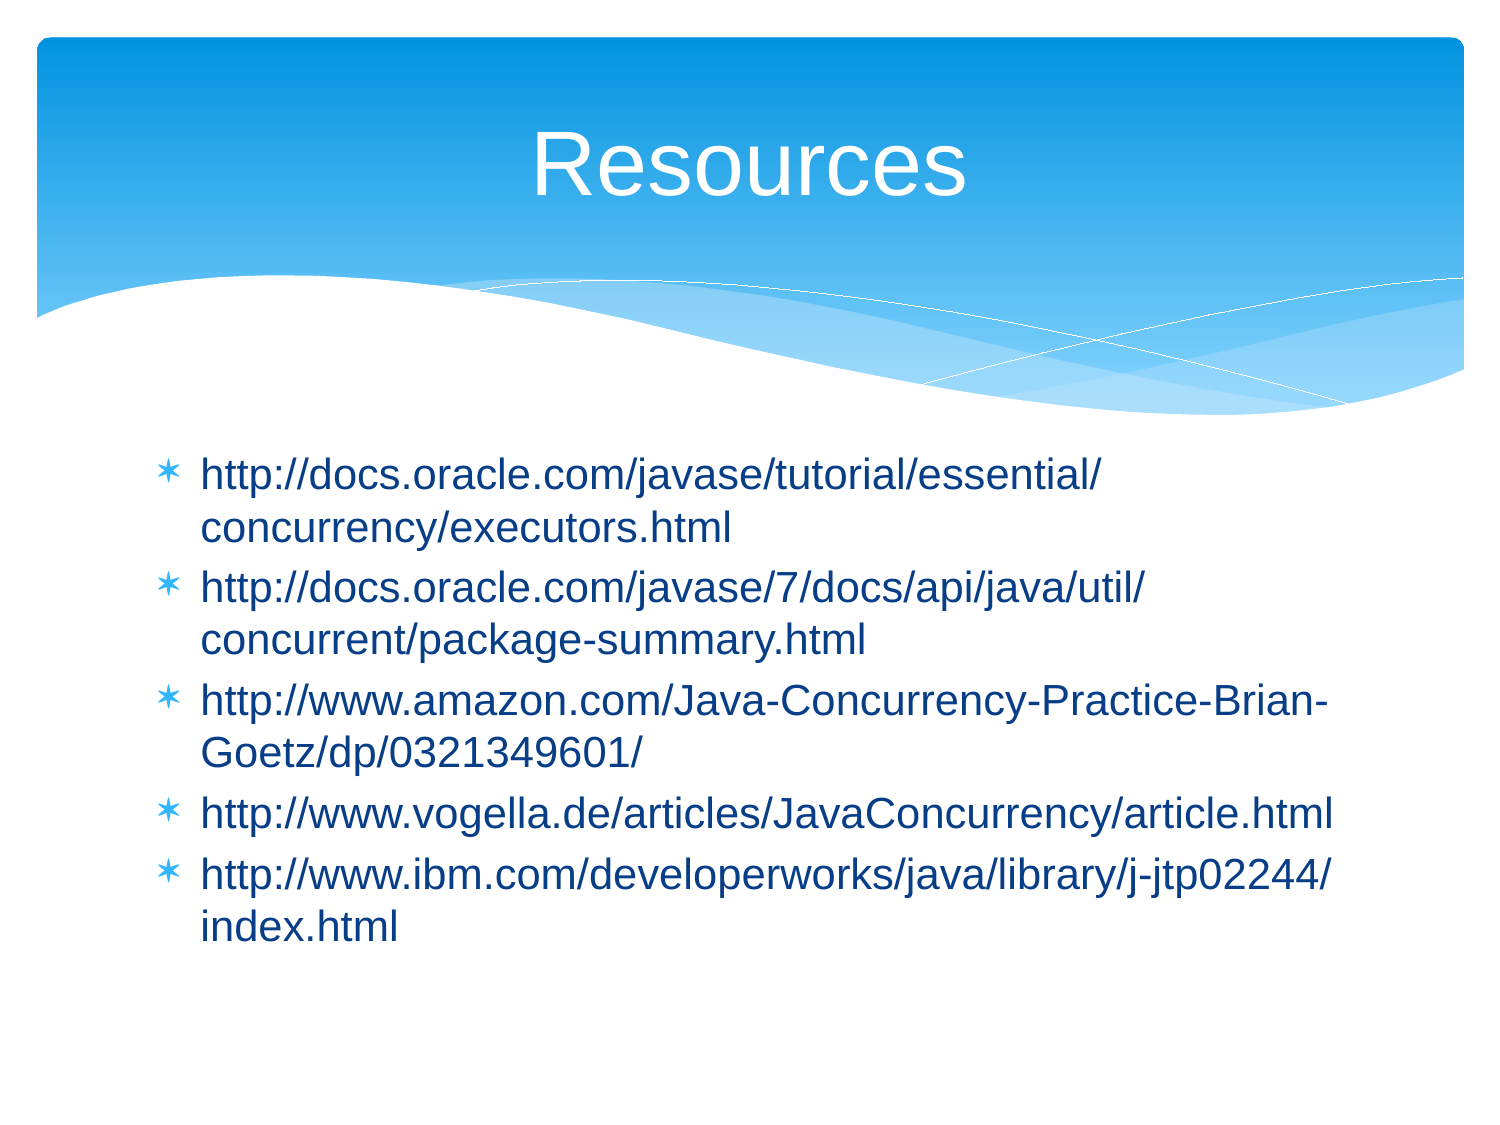

# Resources
http://docs.oracle.com/javase/tutorial/essential/concurrency/executors.html
http://docs.oracle.com/javase/7/docs/api/java/util/concurrent/package-summary.html
http://www.amazon.com/Java-Concurrency-Practice-Brian-Goetz/dp/0321349601/
http://www.vogella.de/articles/JavaConcurrency/article.html
http://www.ibm.com/developerworks/java/library/j-jtp02244/index.html